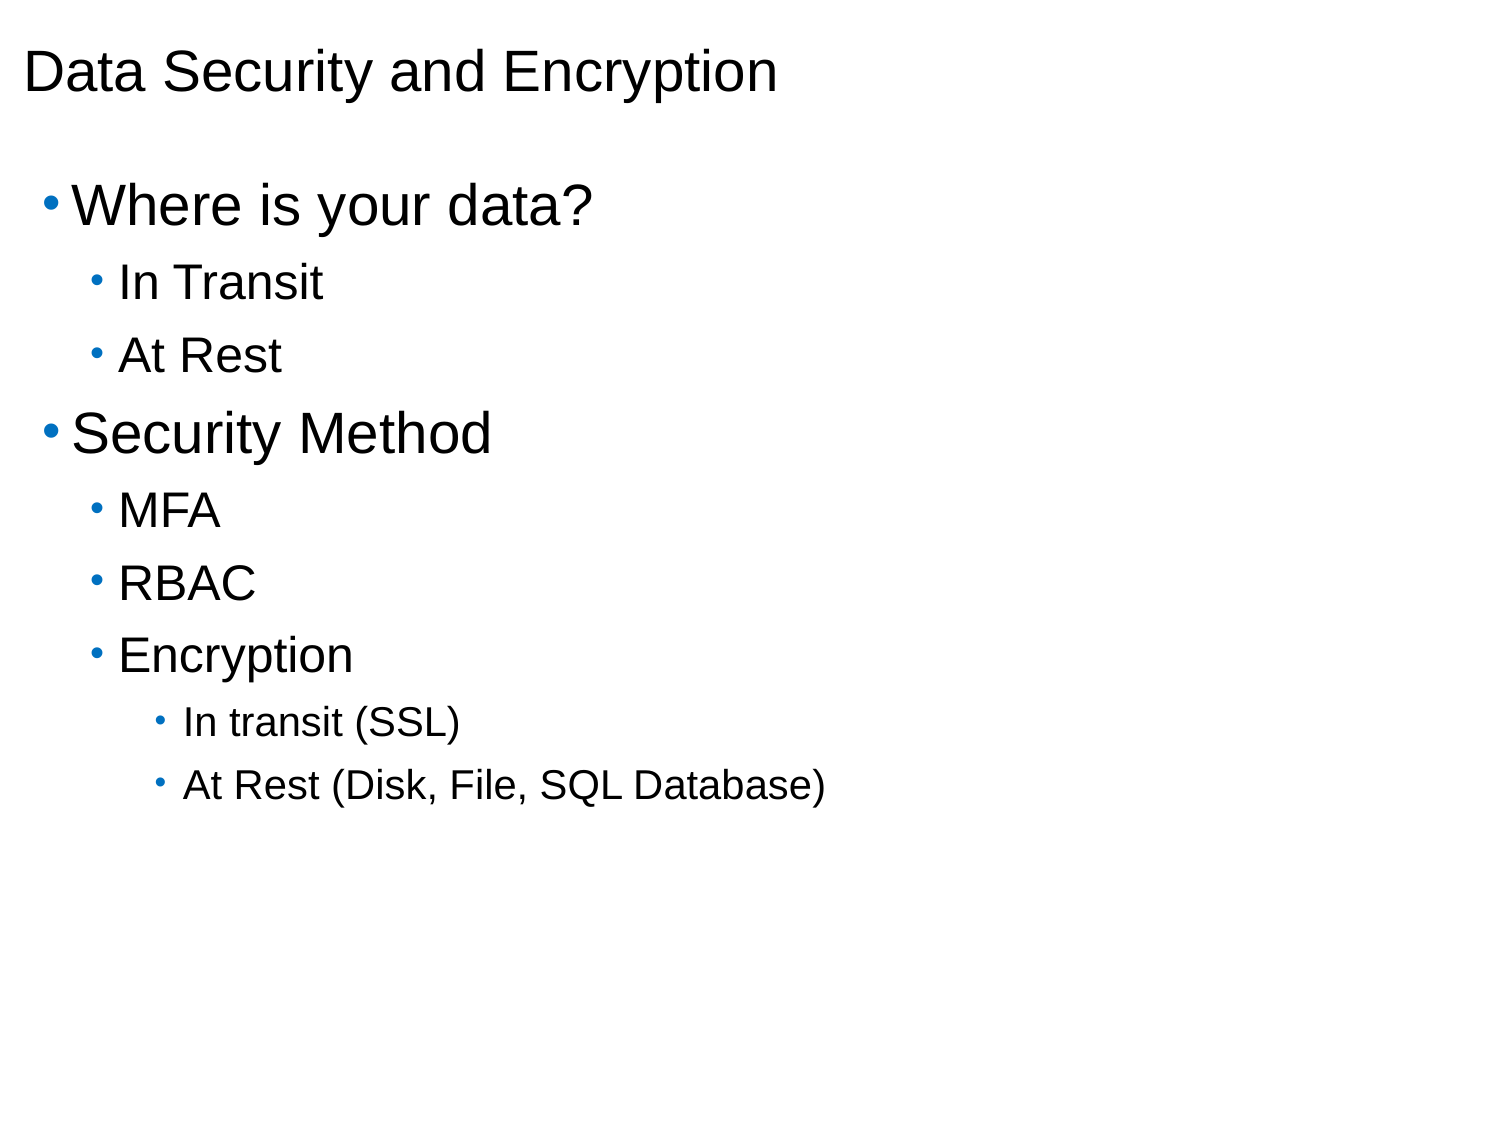

# Data Security and Encryption
Where is your data?
In Transit
At Rest
Security Method
MFA
RBAC
Encryption
In transit (SSL)
At Rest (Disk, File, SQL Database)